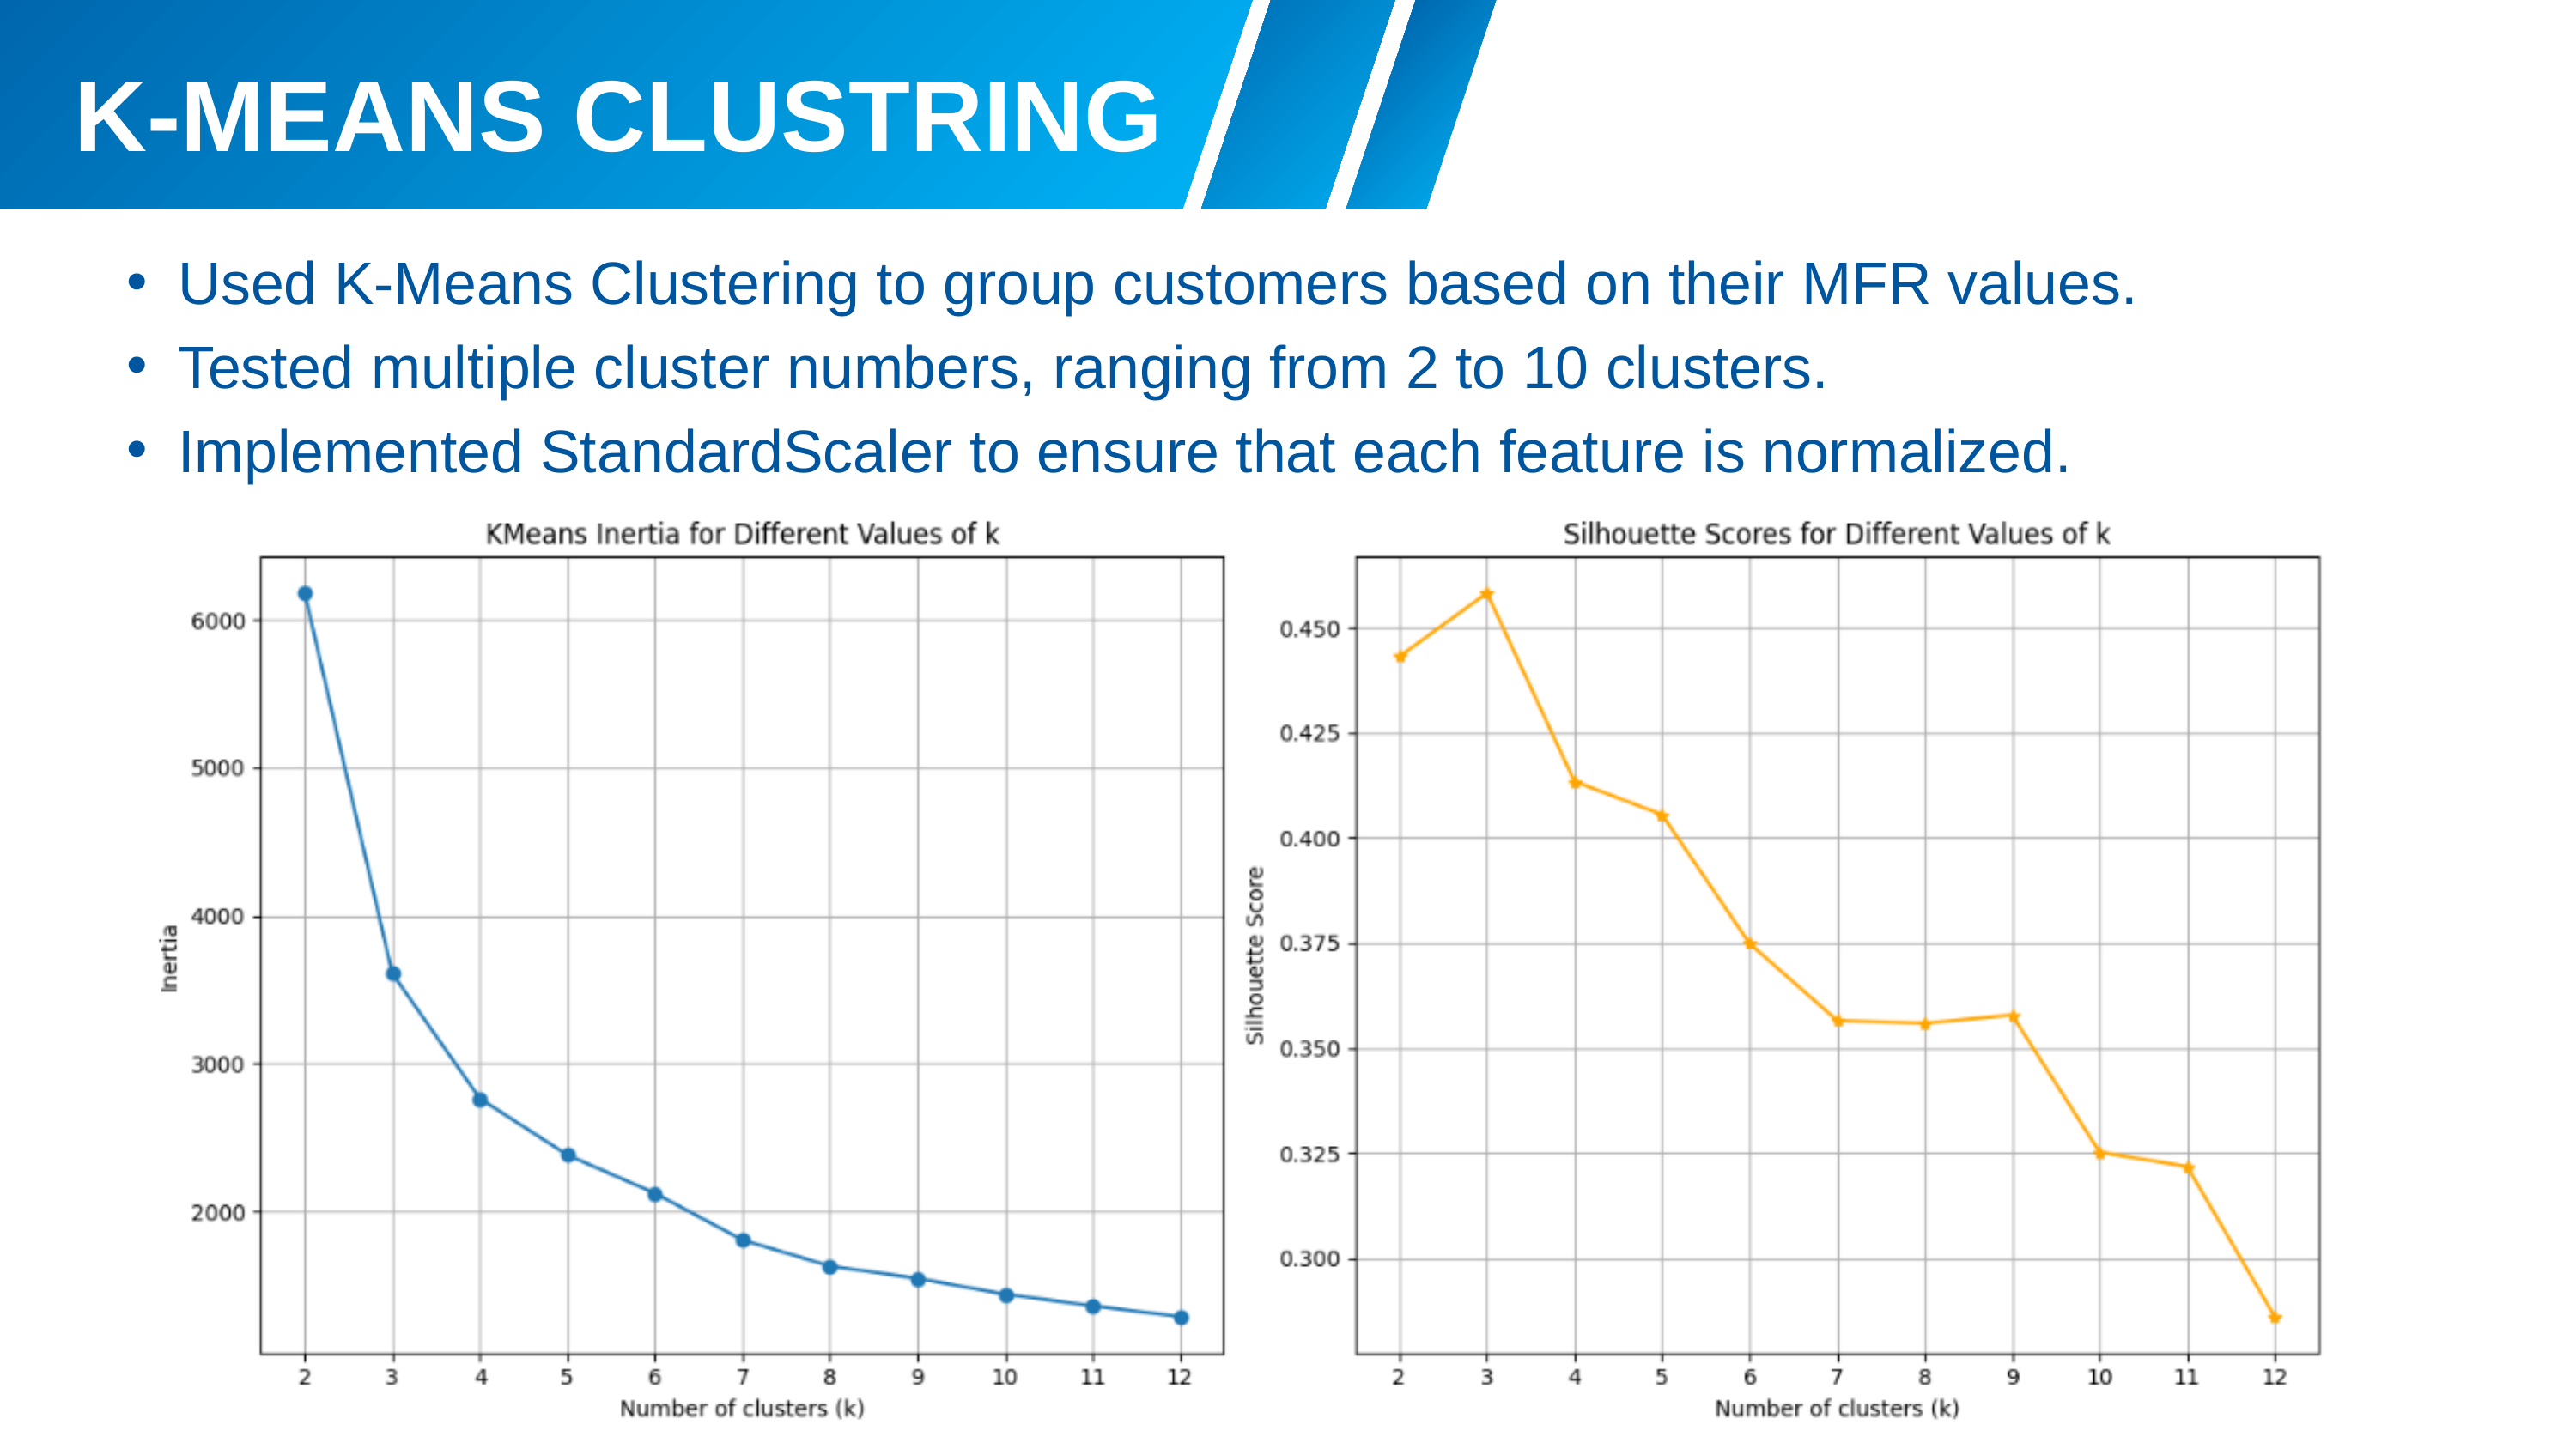

K-MEANS CLUSTRING
Used K-Means Clustering to group customers based on their MFR values.
Tested multiple cluster numbers, ranging from 2 to 10 clusters.
Implemented StandardScaler to ensure that each feature is normalized.